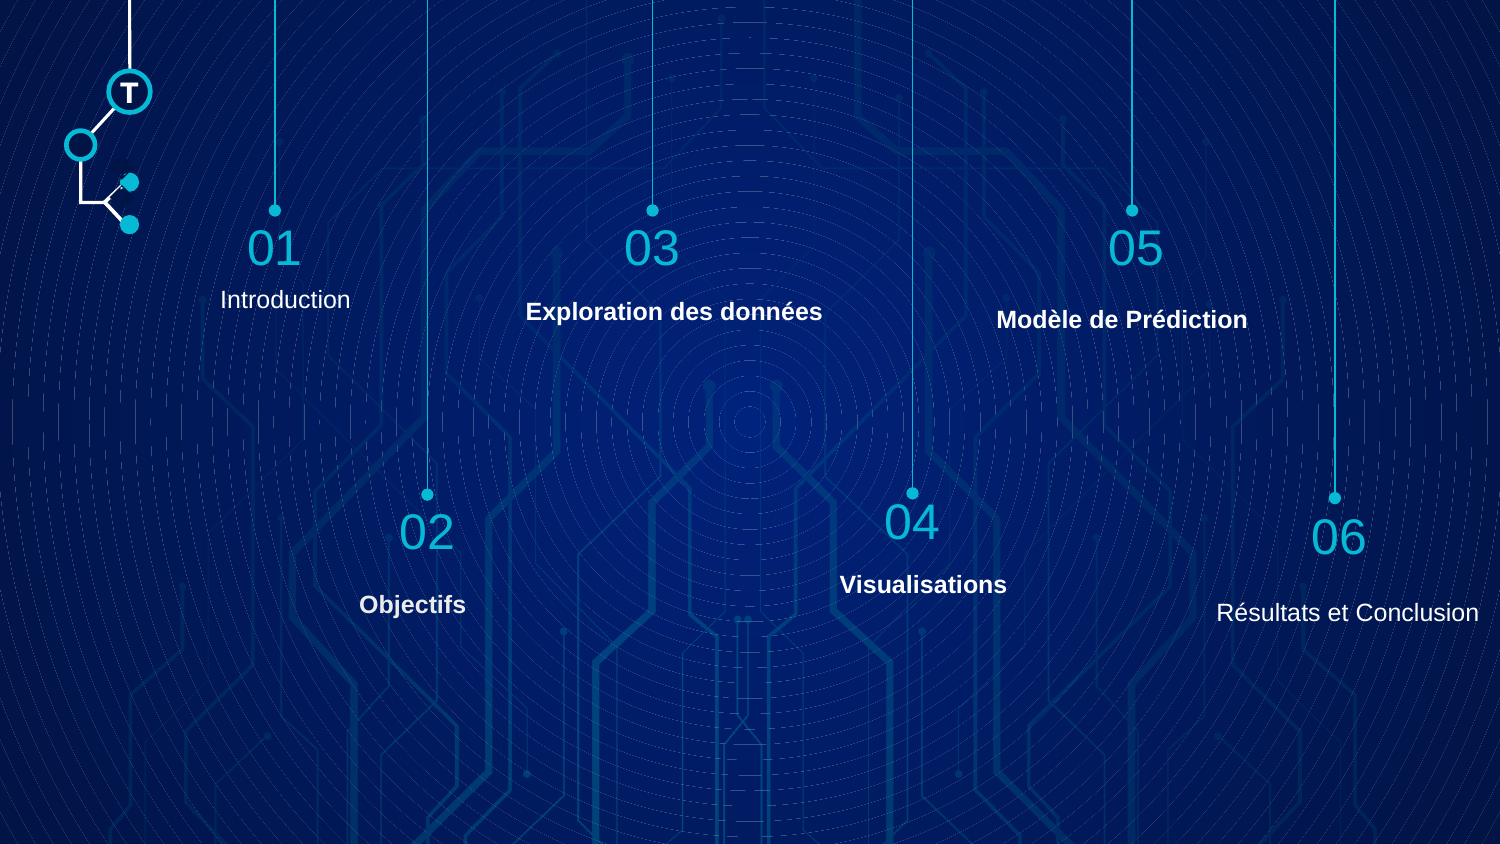

T

🠺

03
01
05
🠺
# Introduction
Exploration des données
Modèle de Prédiction
04
02
06
Visualisations
Objectifs
Résultats et Conclusion